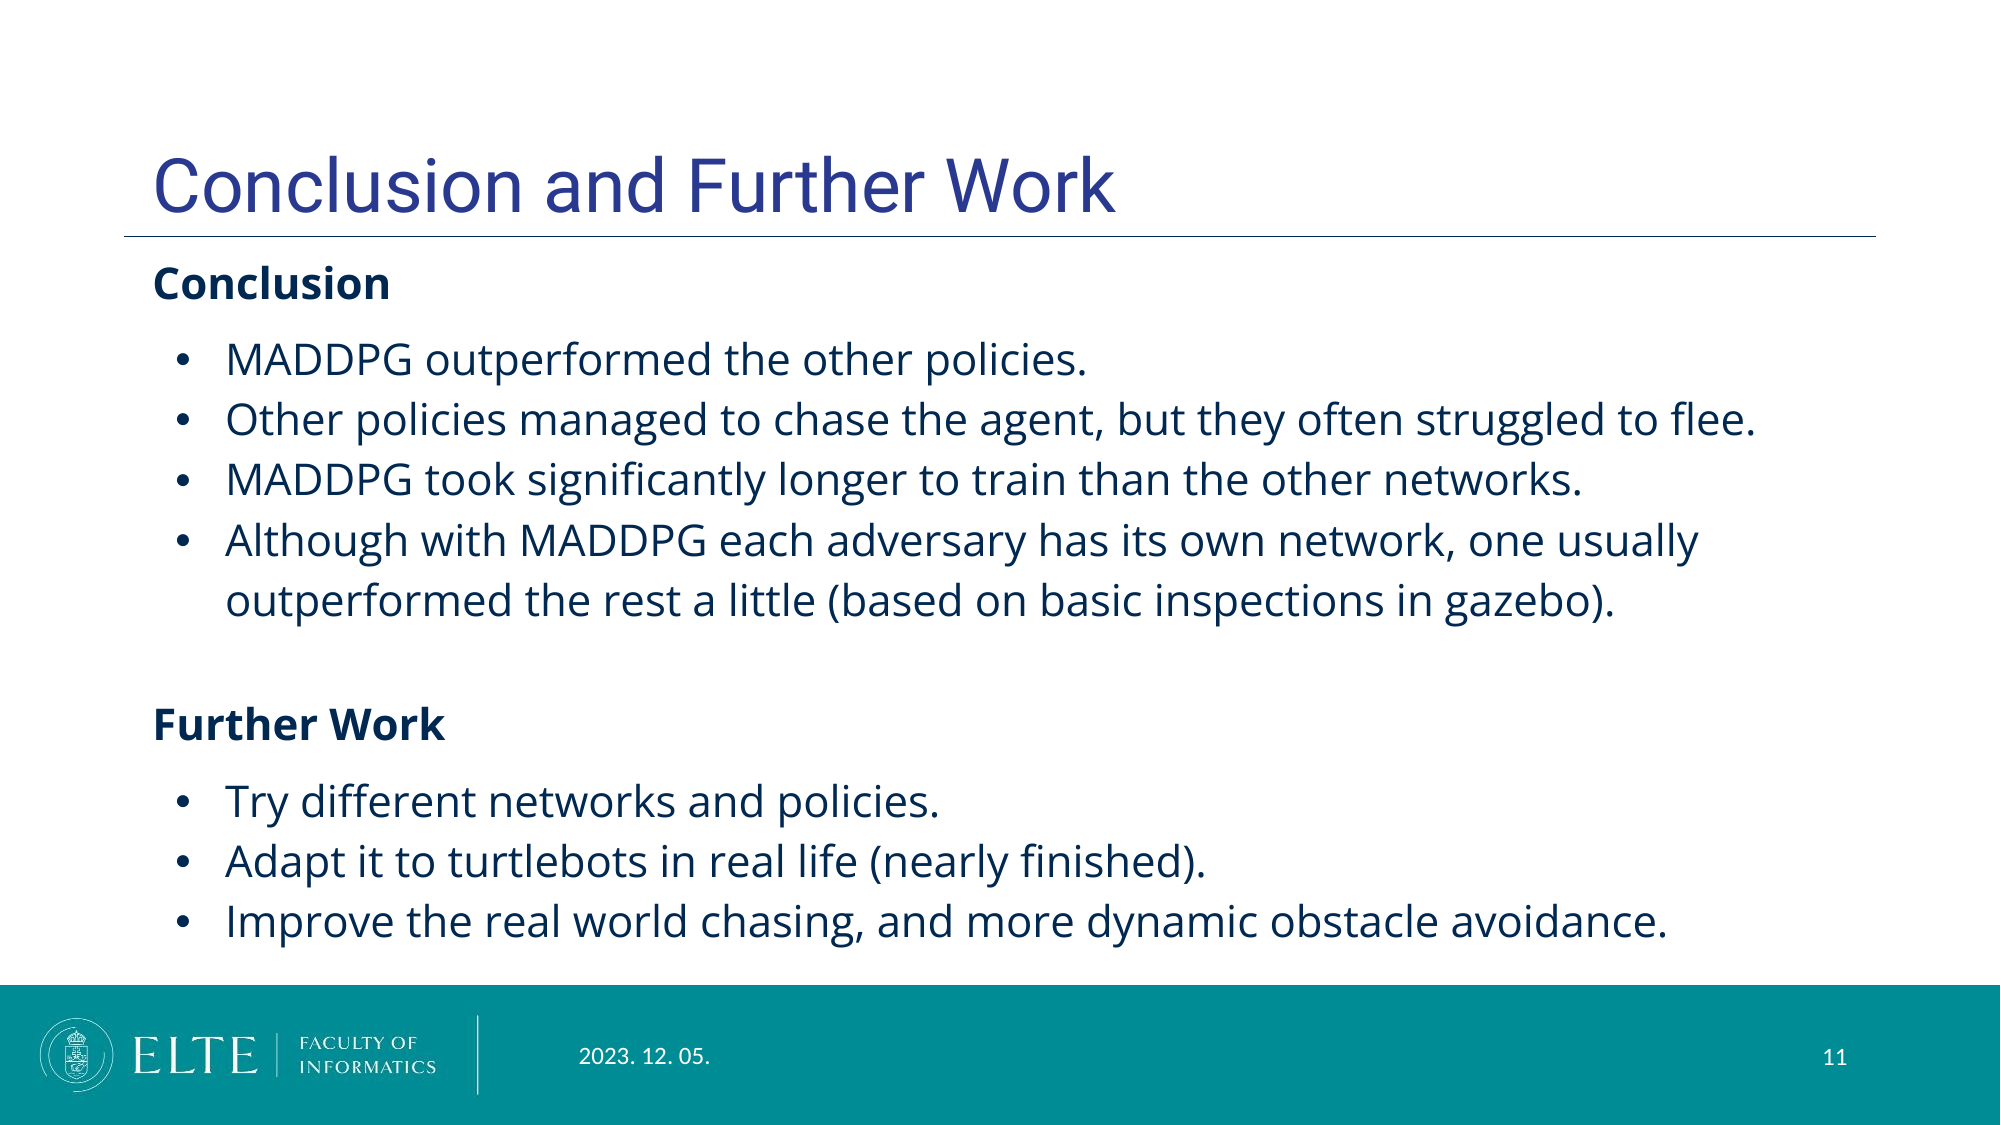

# Conclusion and Further Work
Conclusion
MADDPG outperformed the other policies.
Other policies managed to chase the agent, but they often struggled to flee.
MADDPG took significantly longer to train than the other networks.
Although with MADDPG each adversary has its own network, one usually outperformed the rest a little (based on basic inspections in gazebo).

Further Work
Try different networks and policies.
Adapt it to turtlebots in real life (nearly finished).
Improve the real world chasing, and more dynamic obstacle avoidance.

2023. 12. 05.
11